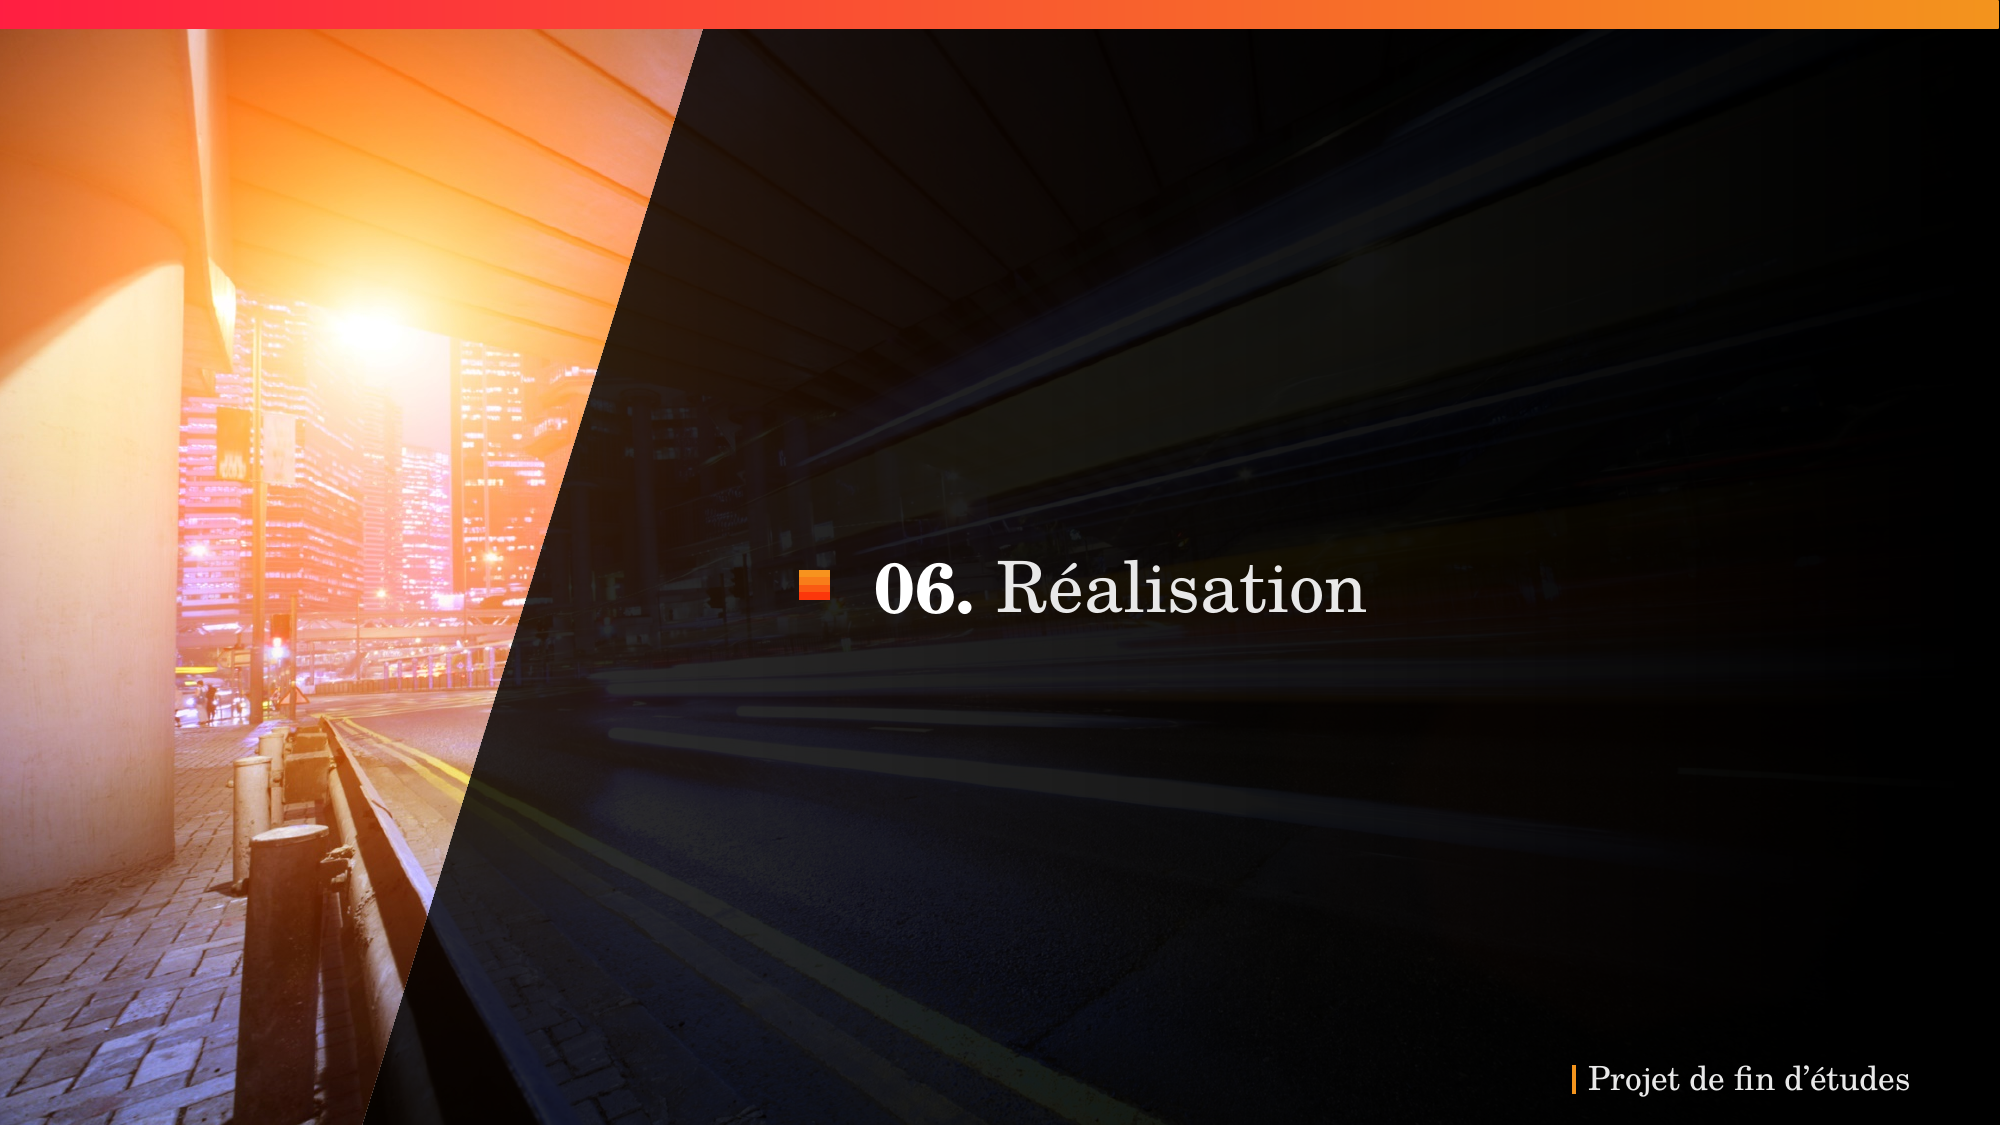

06.
	Réalisation
36
Projet de fin d’études